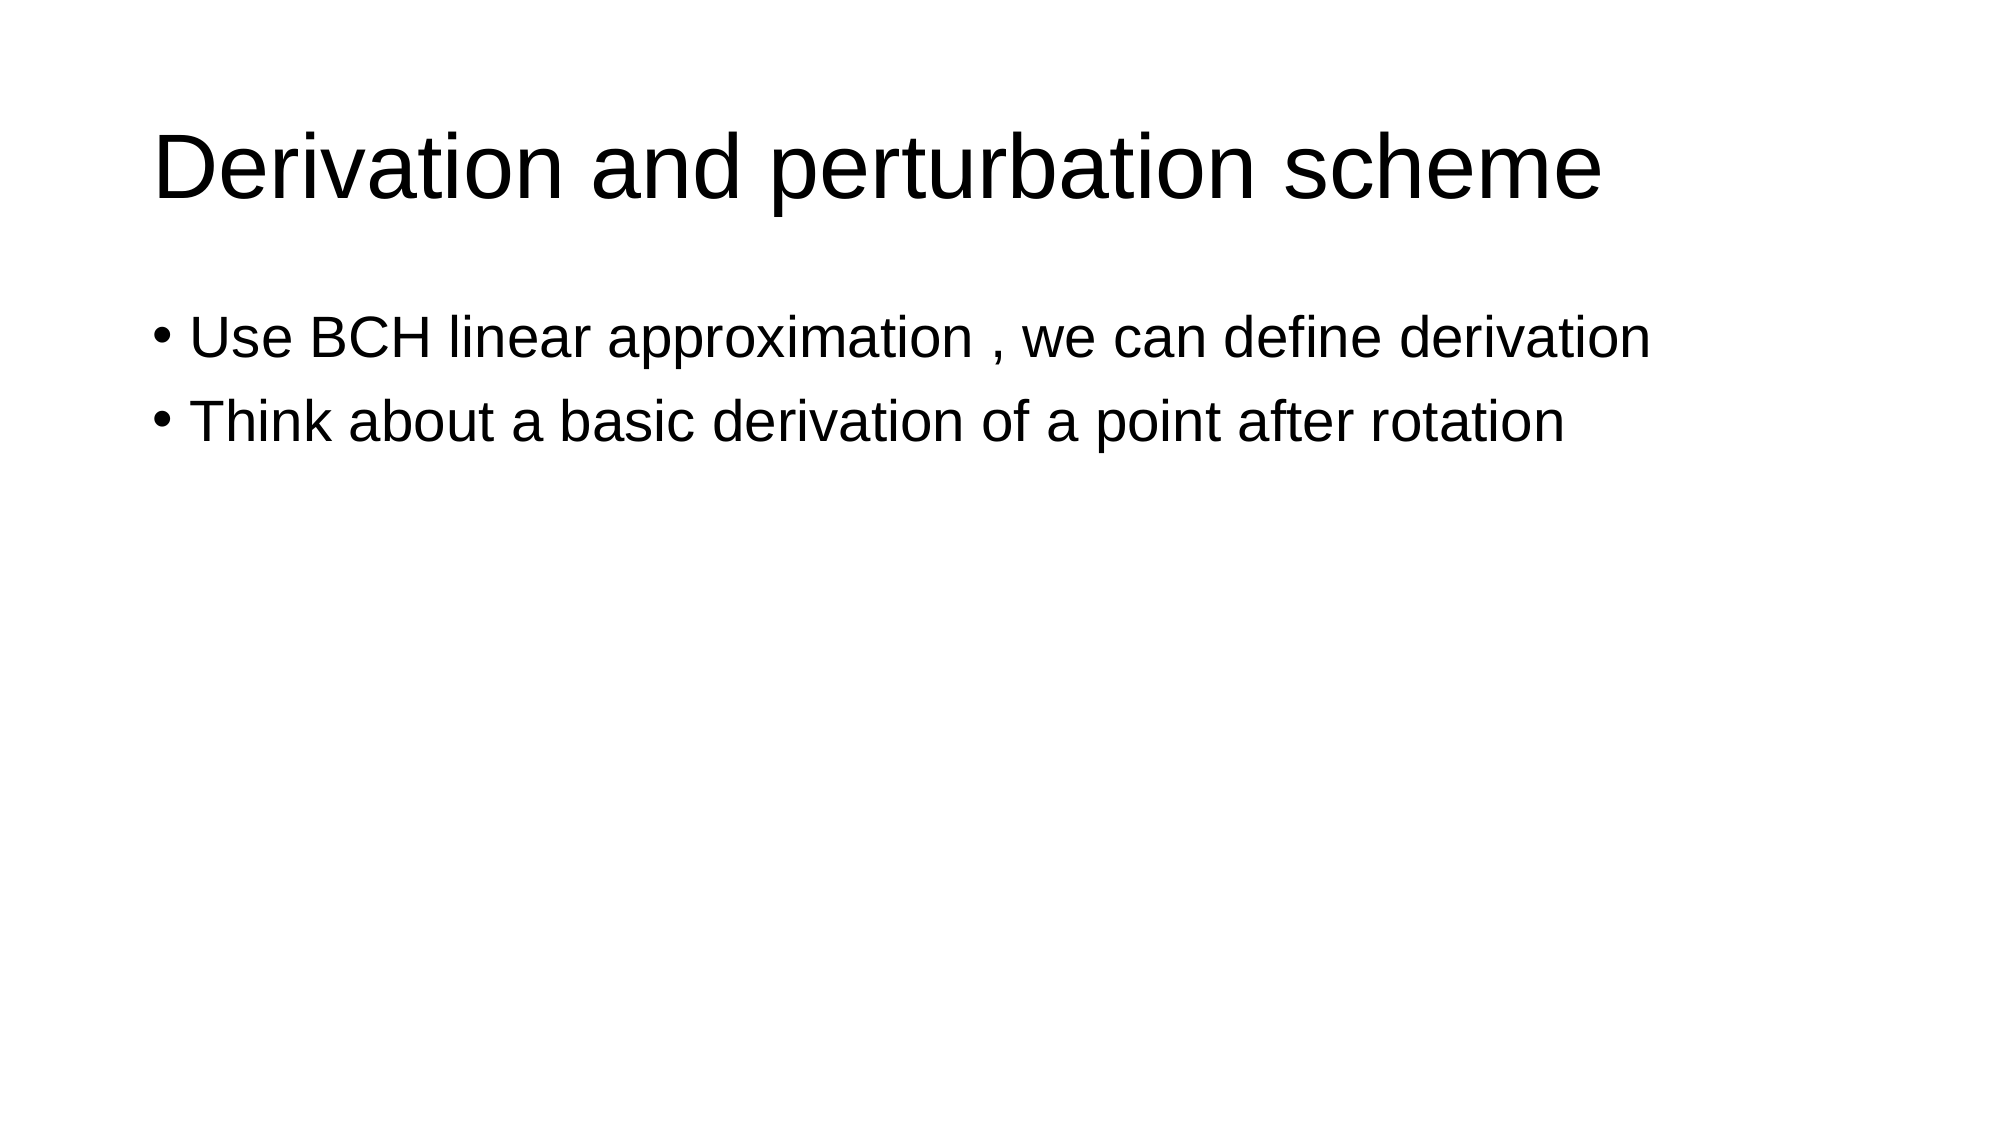

# Derivation and perturbation scheme
Use BCH linear approximation , we can define derivation
Think about a basic derivation of a point after rotation